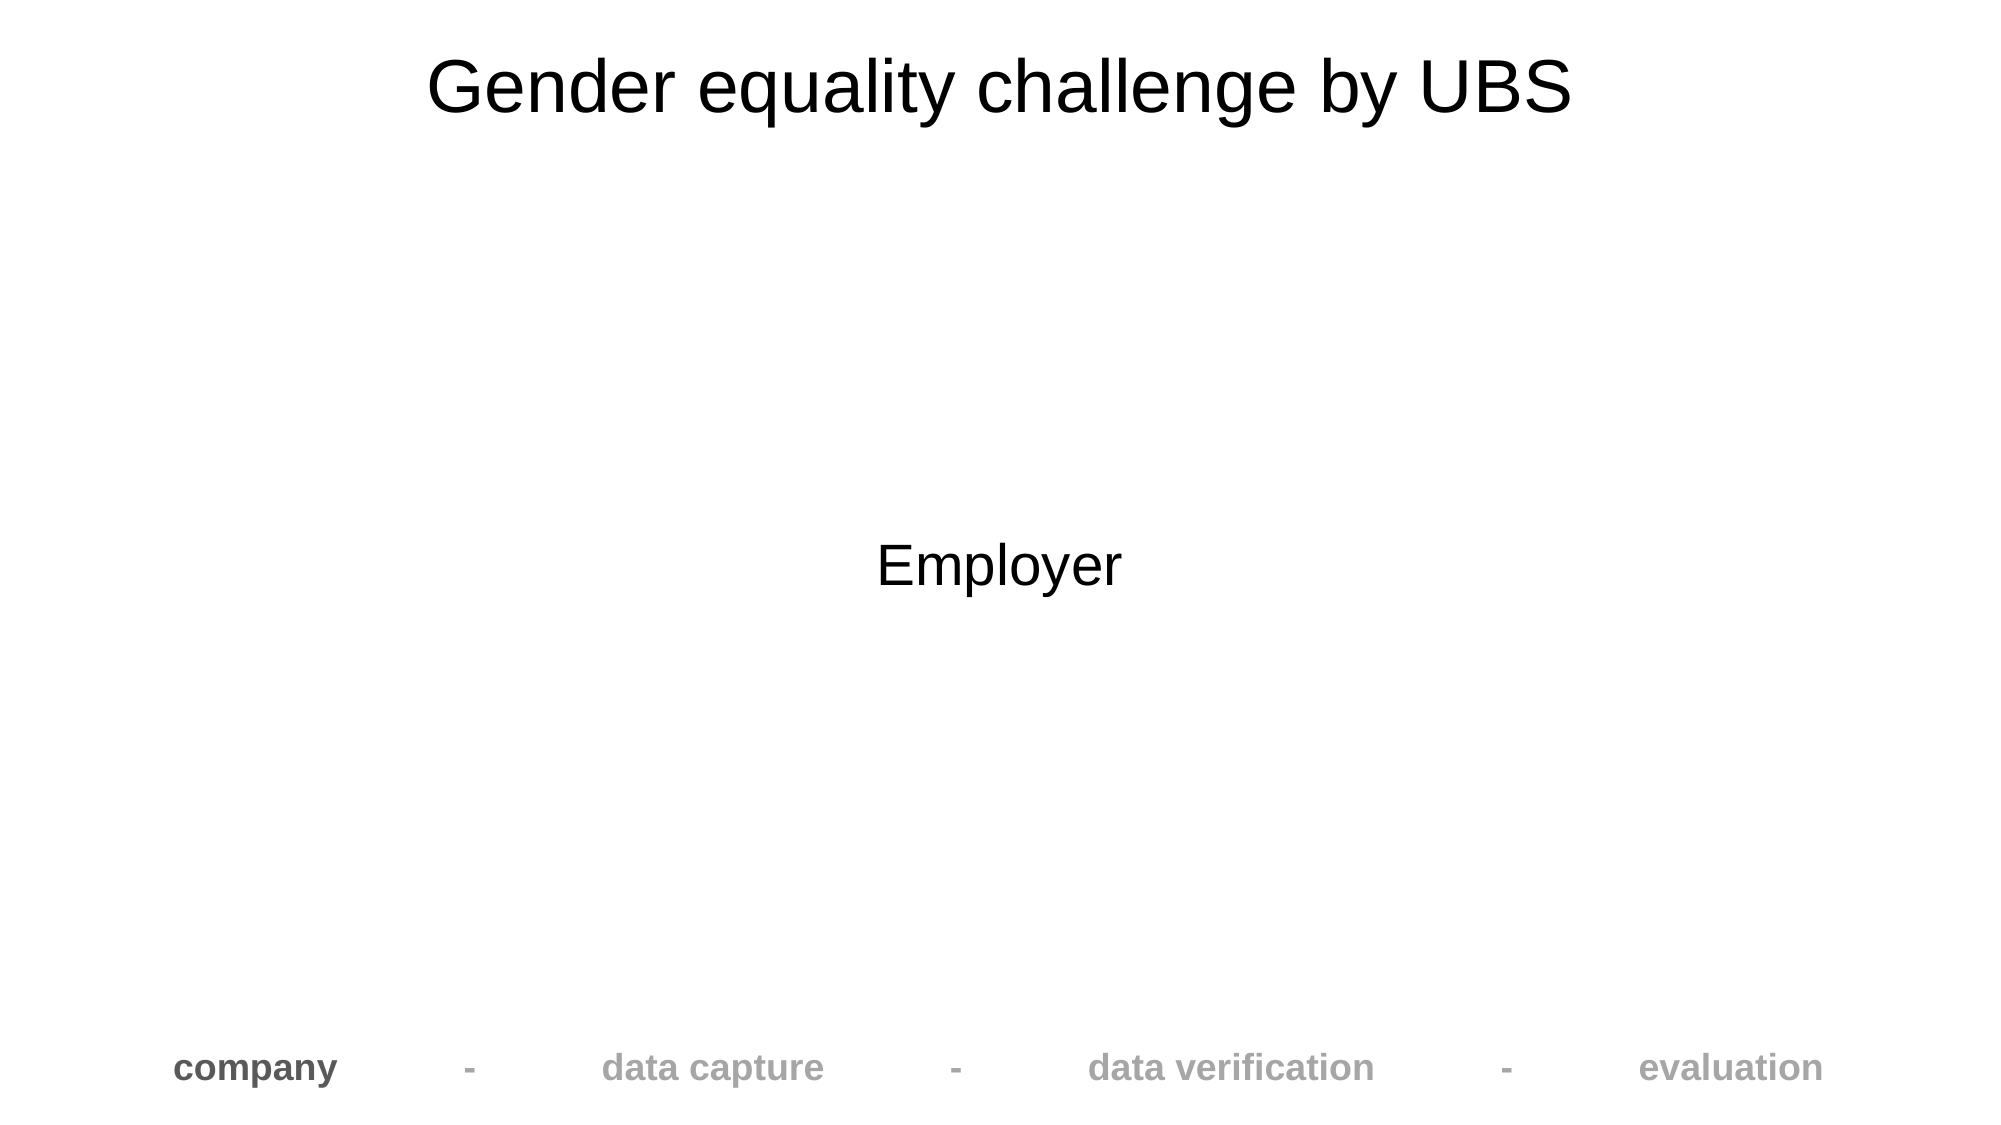

Gender equality challenge by UBS
Employer
company            -            data capture            -            data verification            -            evaluation